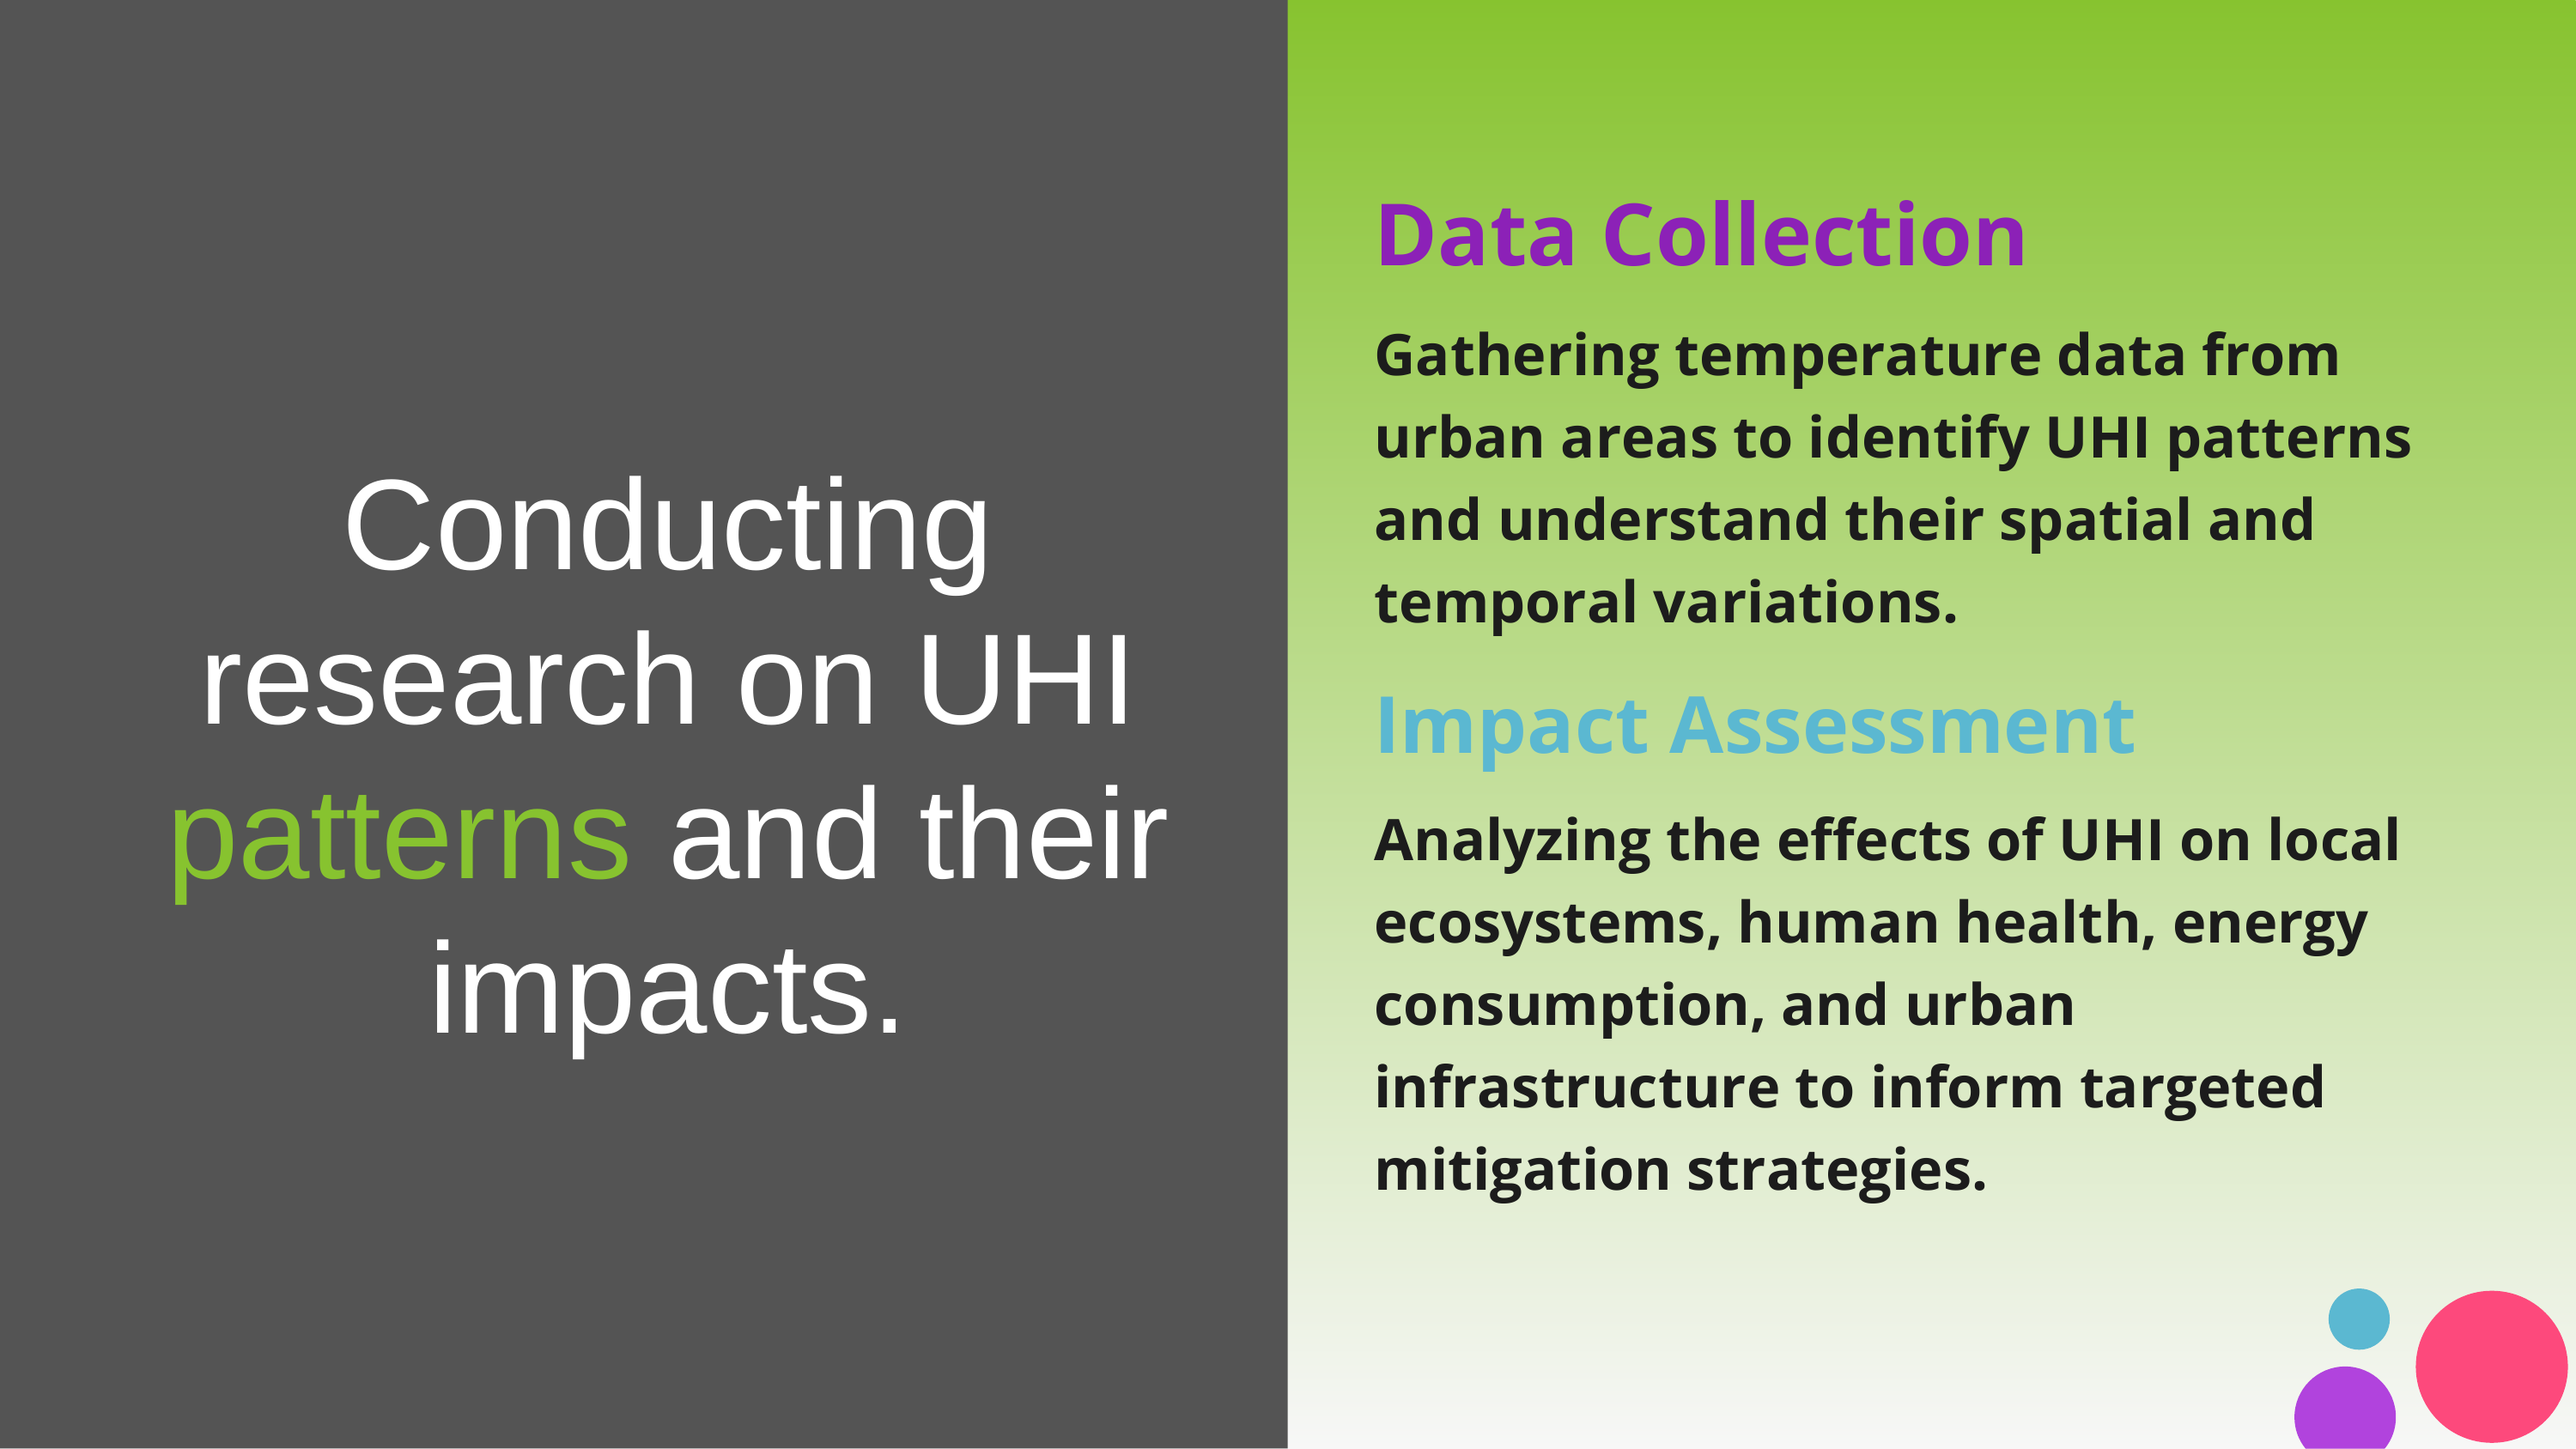

# Conducting research on UHI patterns and their impacts.
Data Collection
Gathering temperature data from urban areas to identify UHI patterns and understand their spatial and temporal variations.
Impact Assessment
Analyzing the effects of UHI on local ecosystems, human health, energy consumption, and urban infrastructure to inform targeted mitigation strategies.